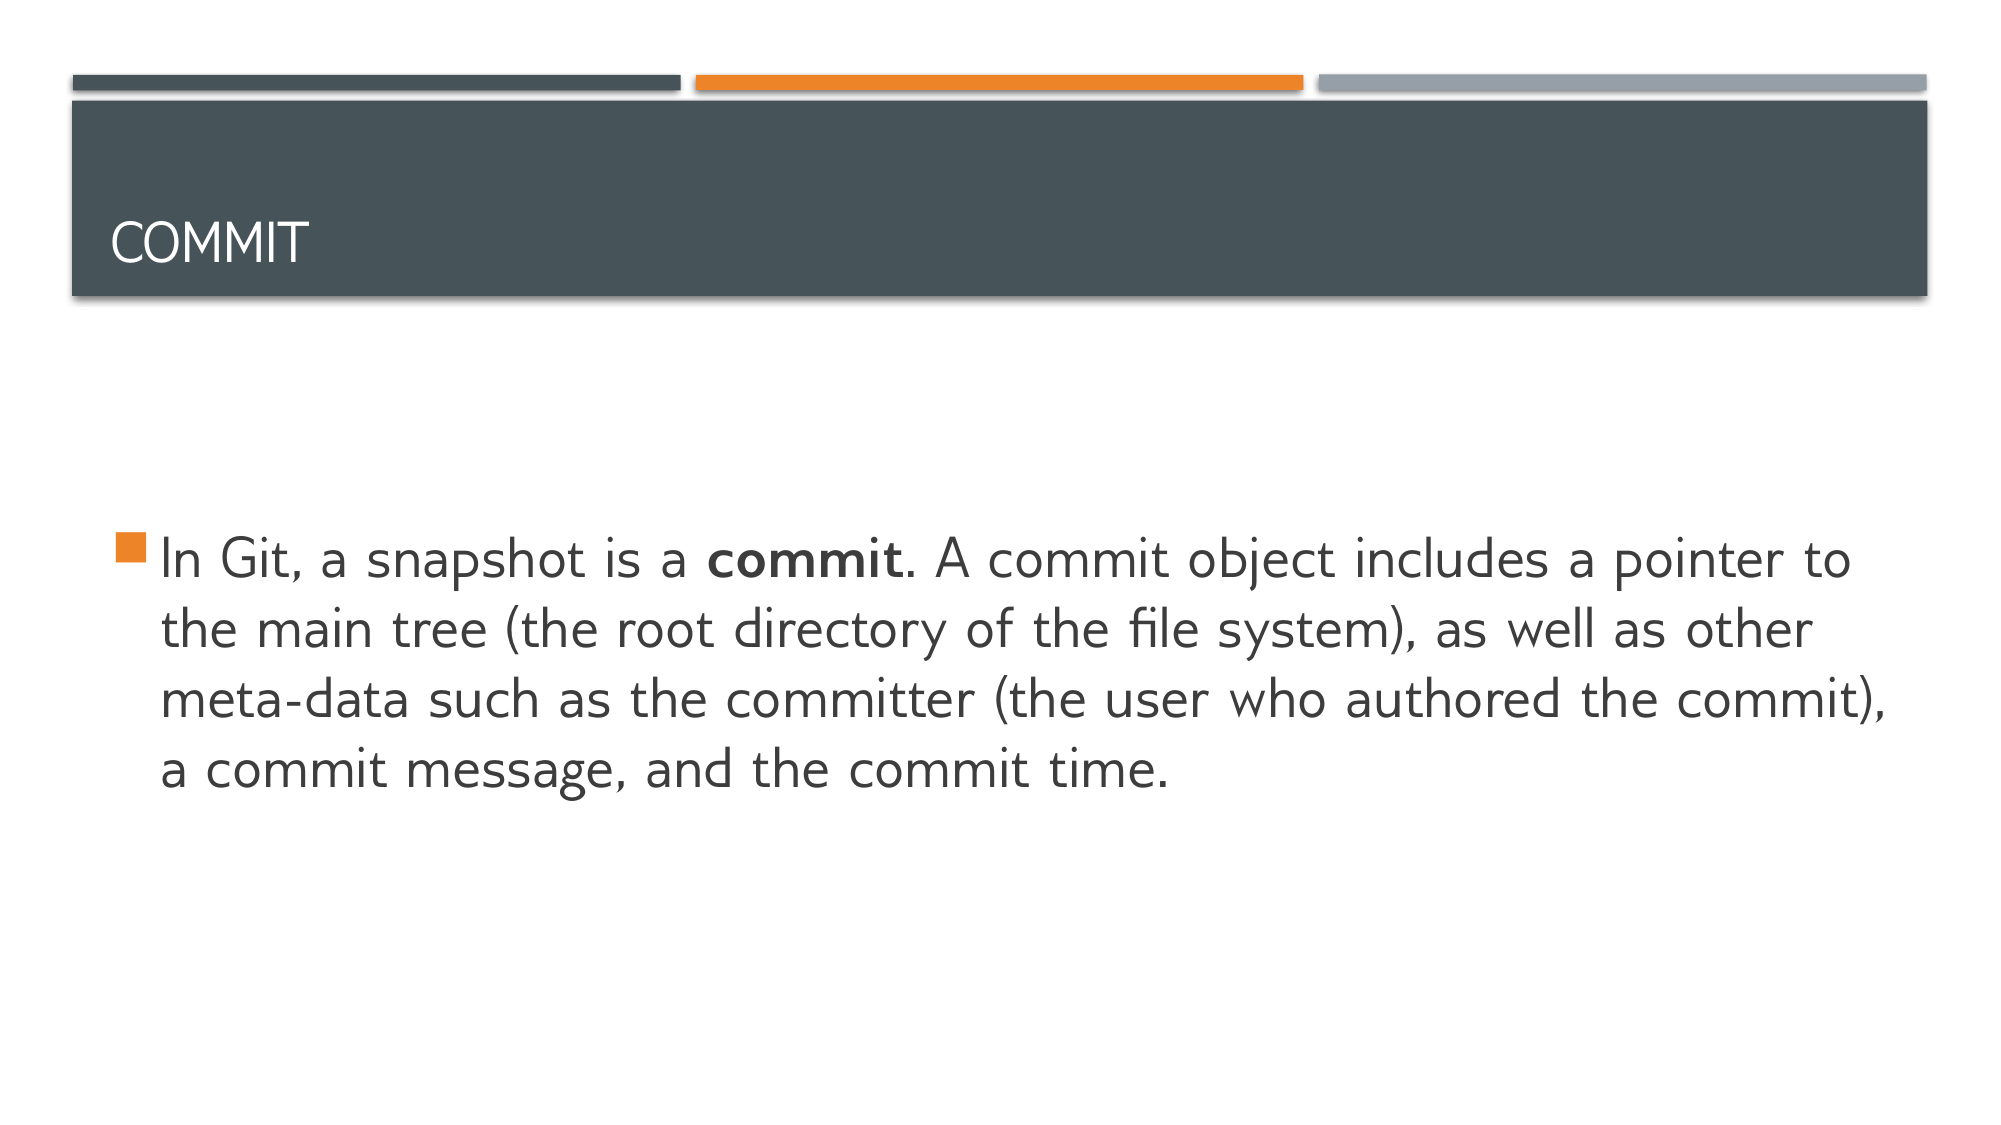

# Commit
In Git, a snapshot is a commit. A commit object includes a pointer to the main tree (the root directory of the file system), as well as other meta-data such as the committer (the user who authored the commit), a commit message, and the commit time.